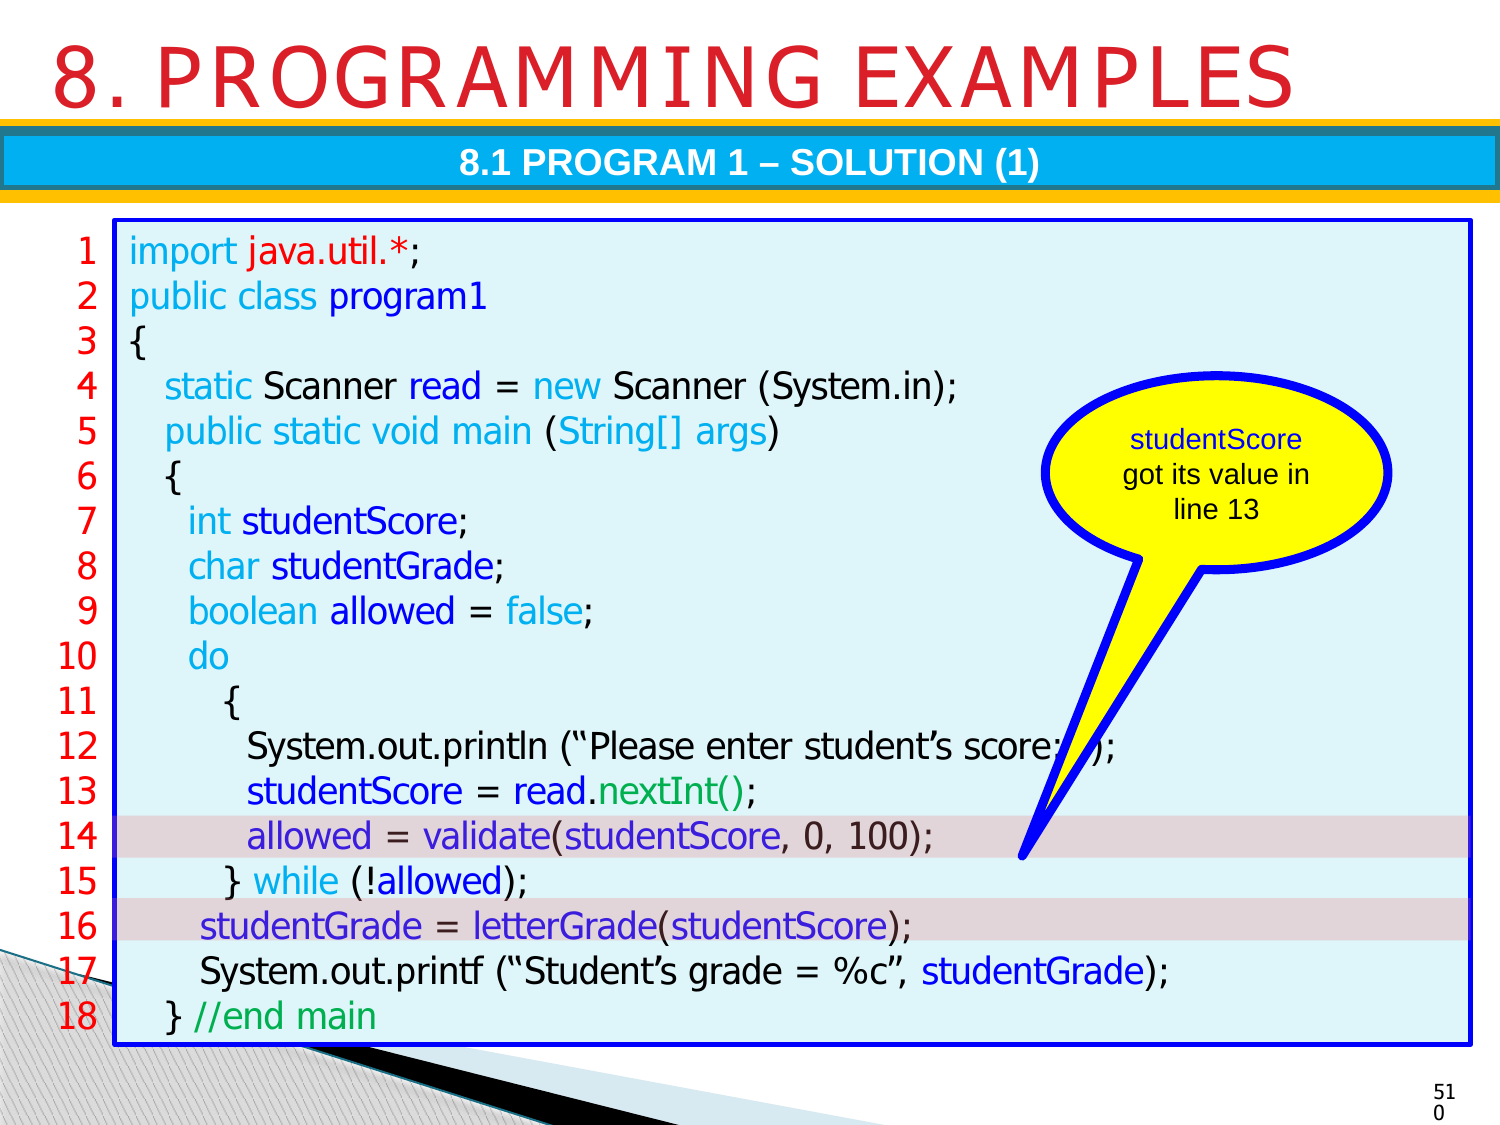

# 8. PROGRAMMING EXAMPLES
8.1 PROGRAM 1 – SOLUTION (1)
1
2
3
4
5
6
7
8
9
10
11
12
13
14
1516
17
18
import java.util.*;
public class program1
{
   static Scanner read = new Scanner (System.in);
   public static void main (String[] args)
   {
     int studentScore;
     char studentGrade;
     boolean allowed = false;
     do
        {
          System.out.println (“Please enter student’s score: “);
          studentScore = read.nextInt();
          allowed = validate(studentScore, 0, 100);
        } while (!allowed);
      studentGrade = letterGrade(studentScore);
      System.out.printf (“Student’s grade = %c”, studentGrade);
   } //end main
studentScore got its value in line 13

510